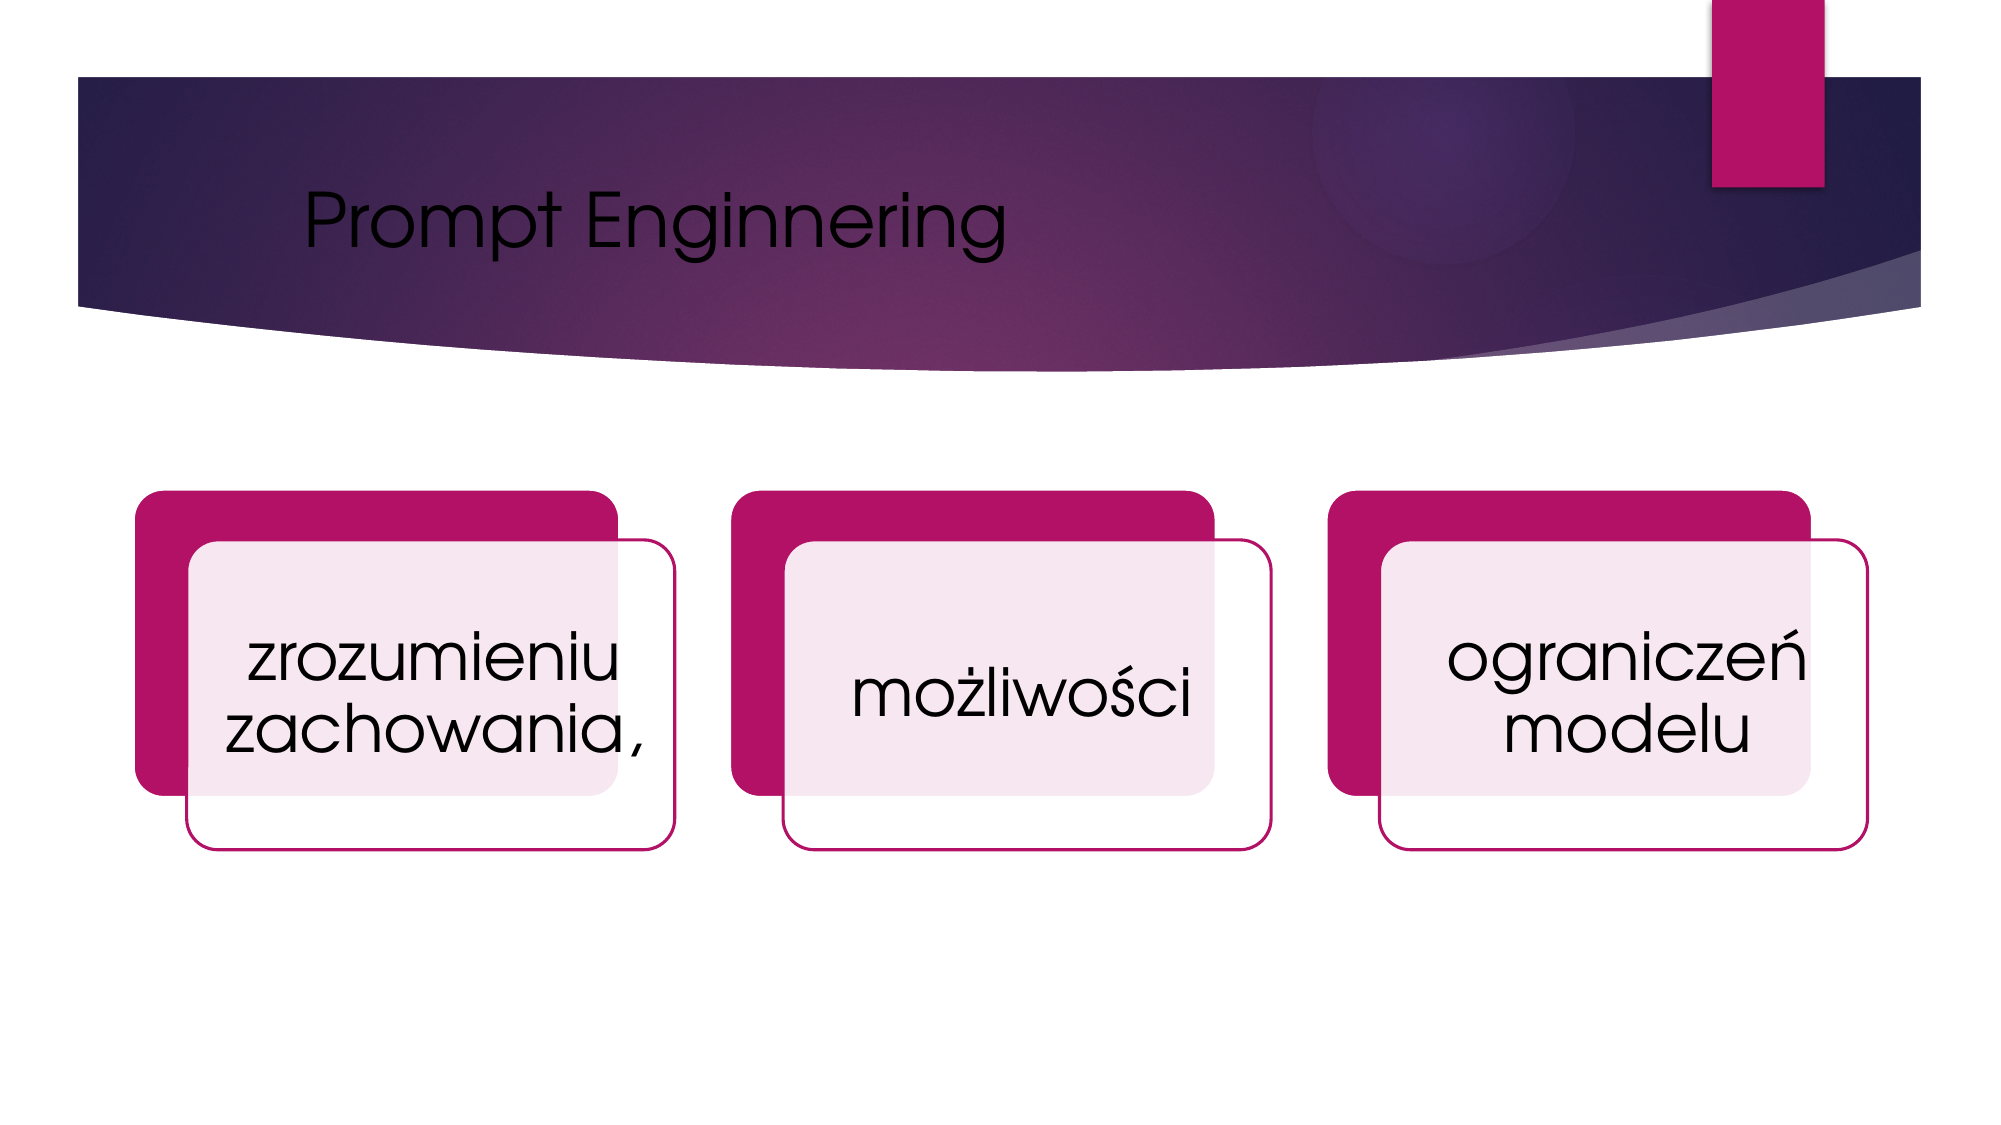

# Prompt Enginnering
zrozumieniu zachowania,
możliwości
ograniczeń modelu